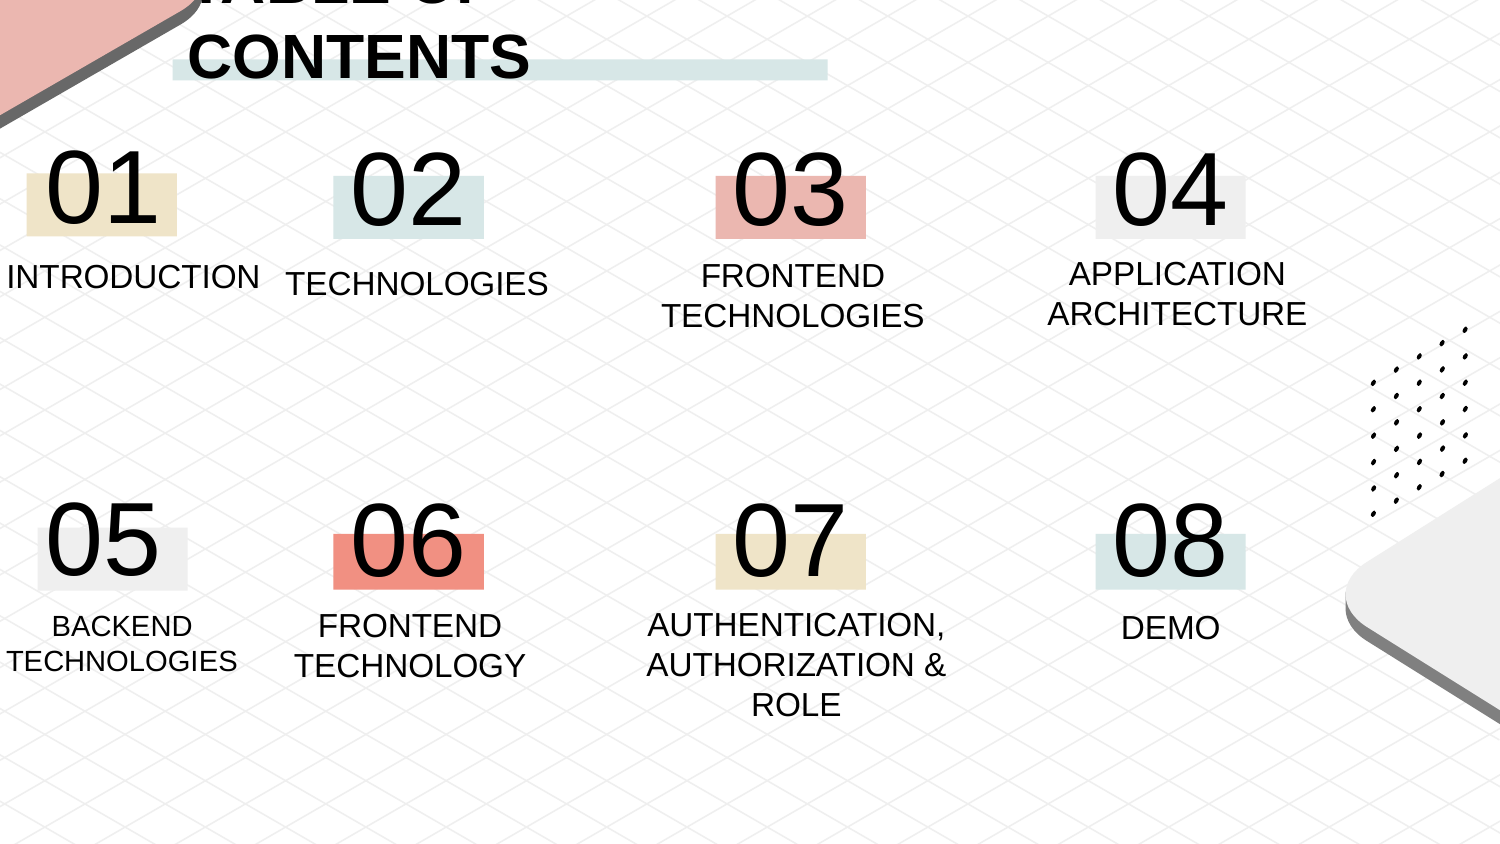

TABLE OF CONTENTS

01
02
03
04

INTRODUCTION
# FRONTEND TECHNOLOGIES
TECHNOLOGIES
APPLICATION ARCHITECTURE
05
06
07
08

BACKEND TECHNOLOGIES
DEMO
FRONTEND TECHNOLOGY
AUTHENTICATION, AUTHORIZATION & ROLE